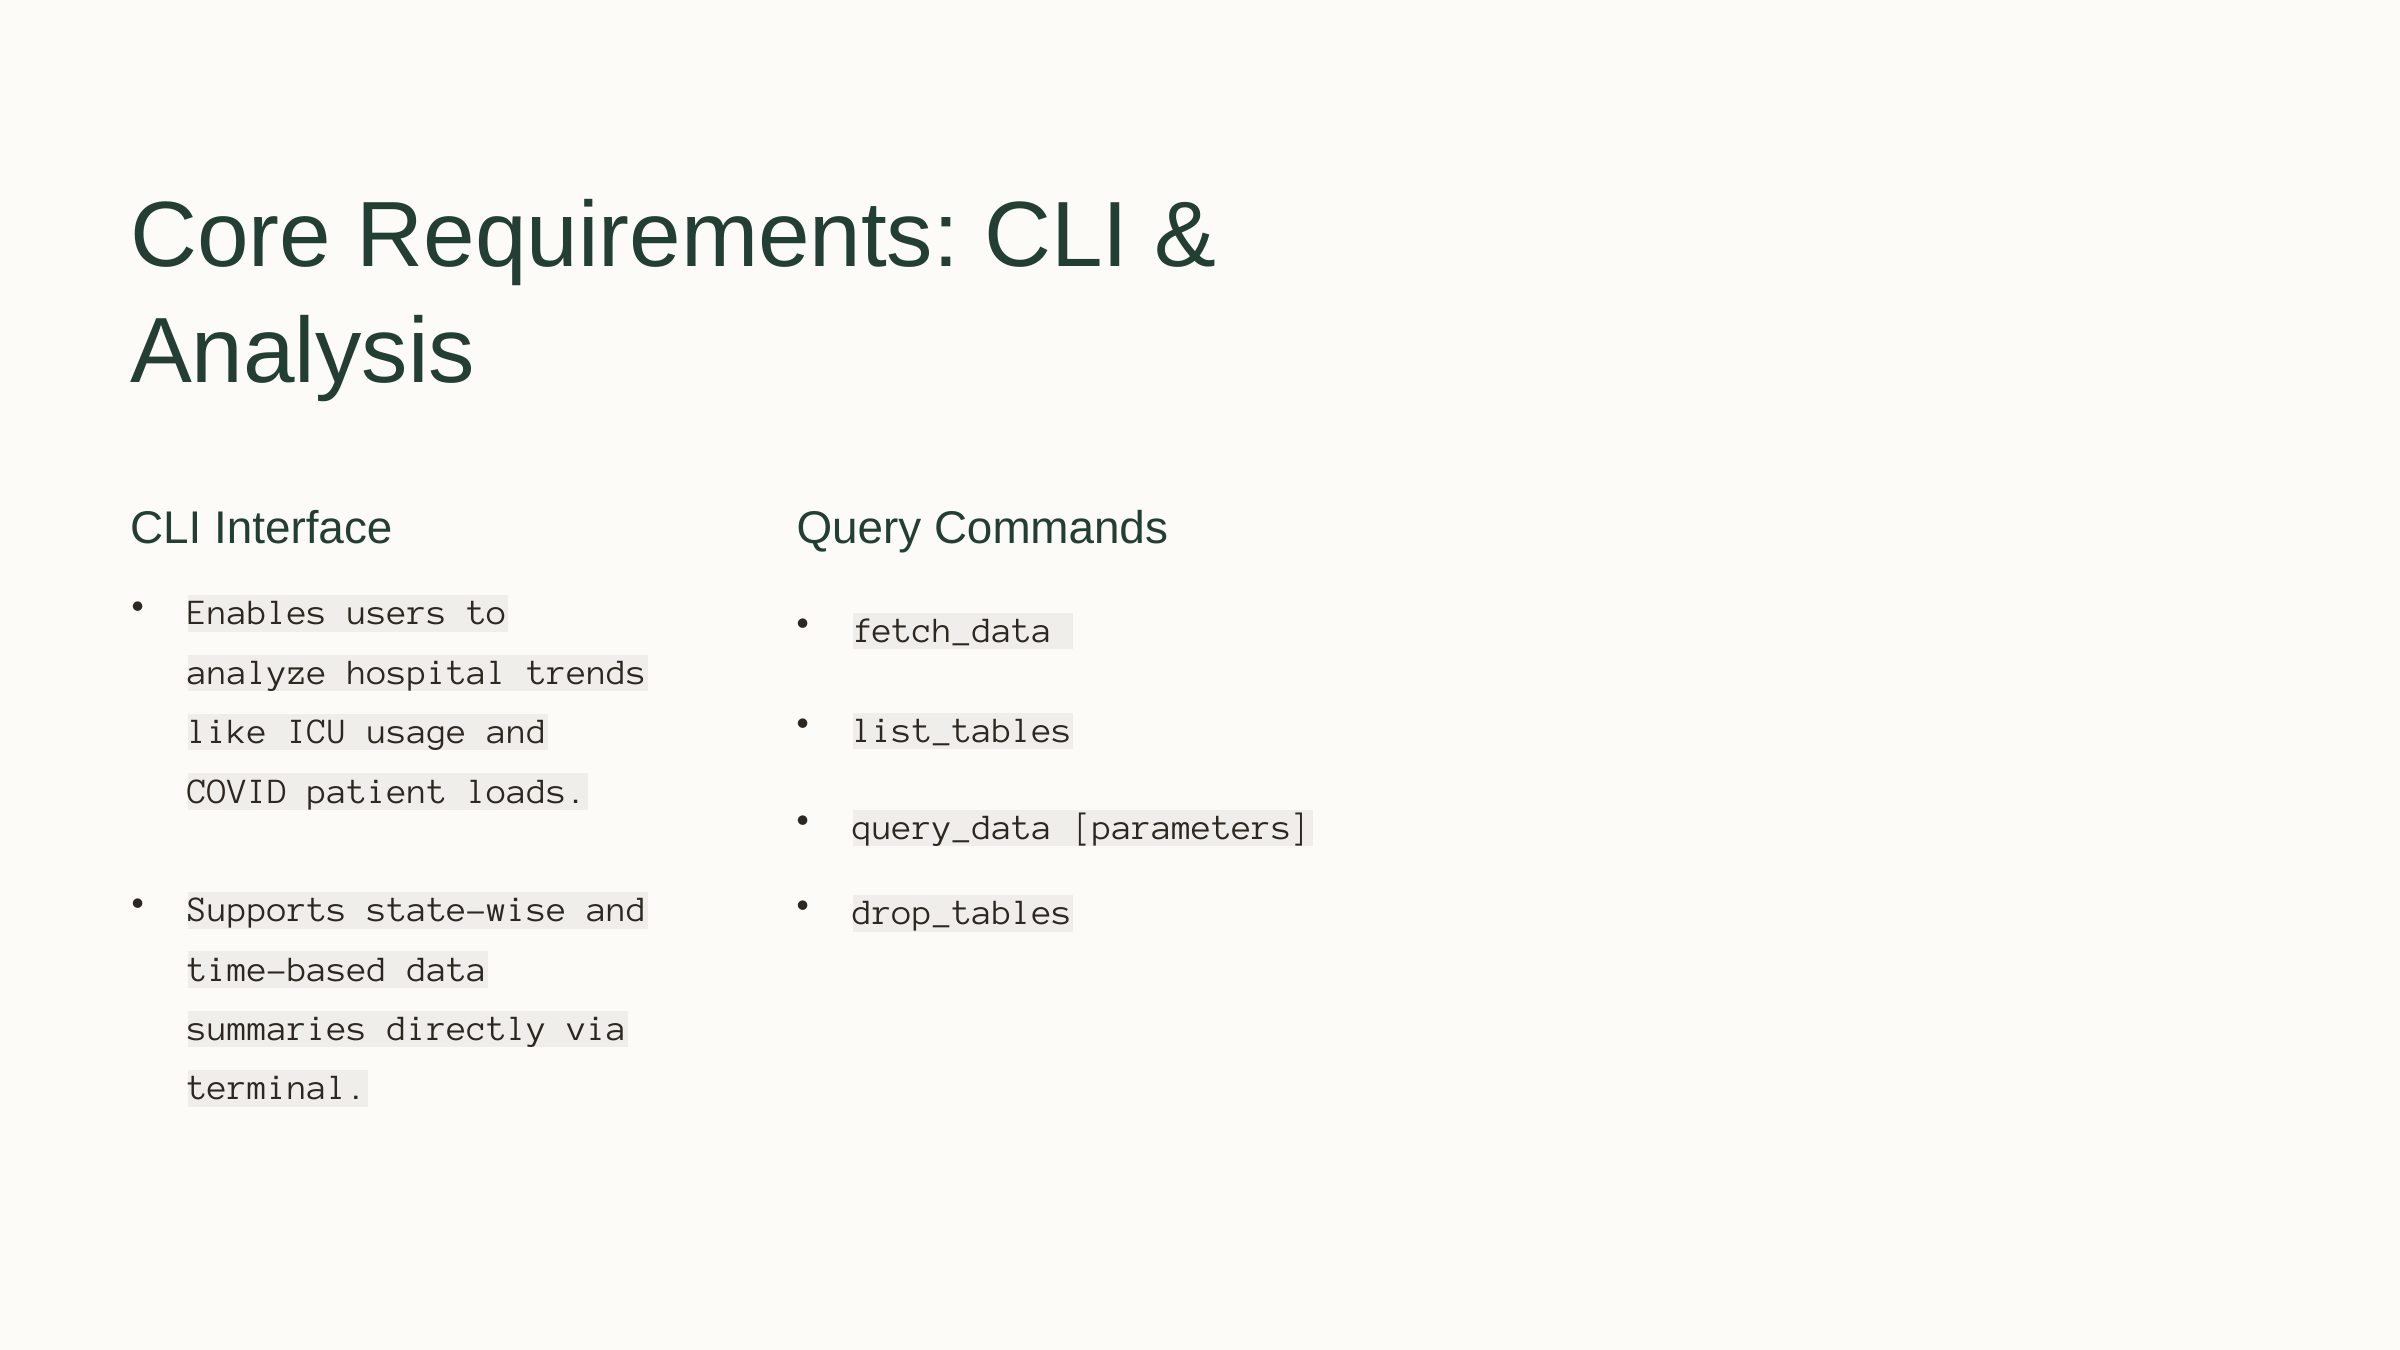

Core Requirements: CLI & Analysis
CLI Interface
Query Commands
Enables users to analyze hospital trends like ICU usage and COVID patient loads.

Supports state-wise and time-based data summaries directly via terminal.

fetch_data

list_tables

query_data [parameters]
drop_tables